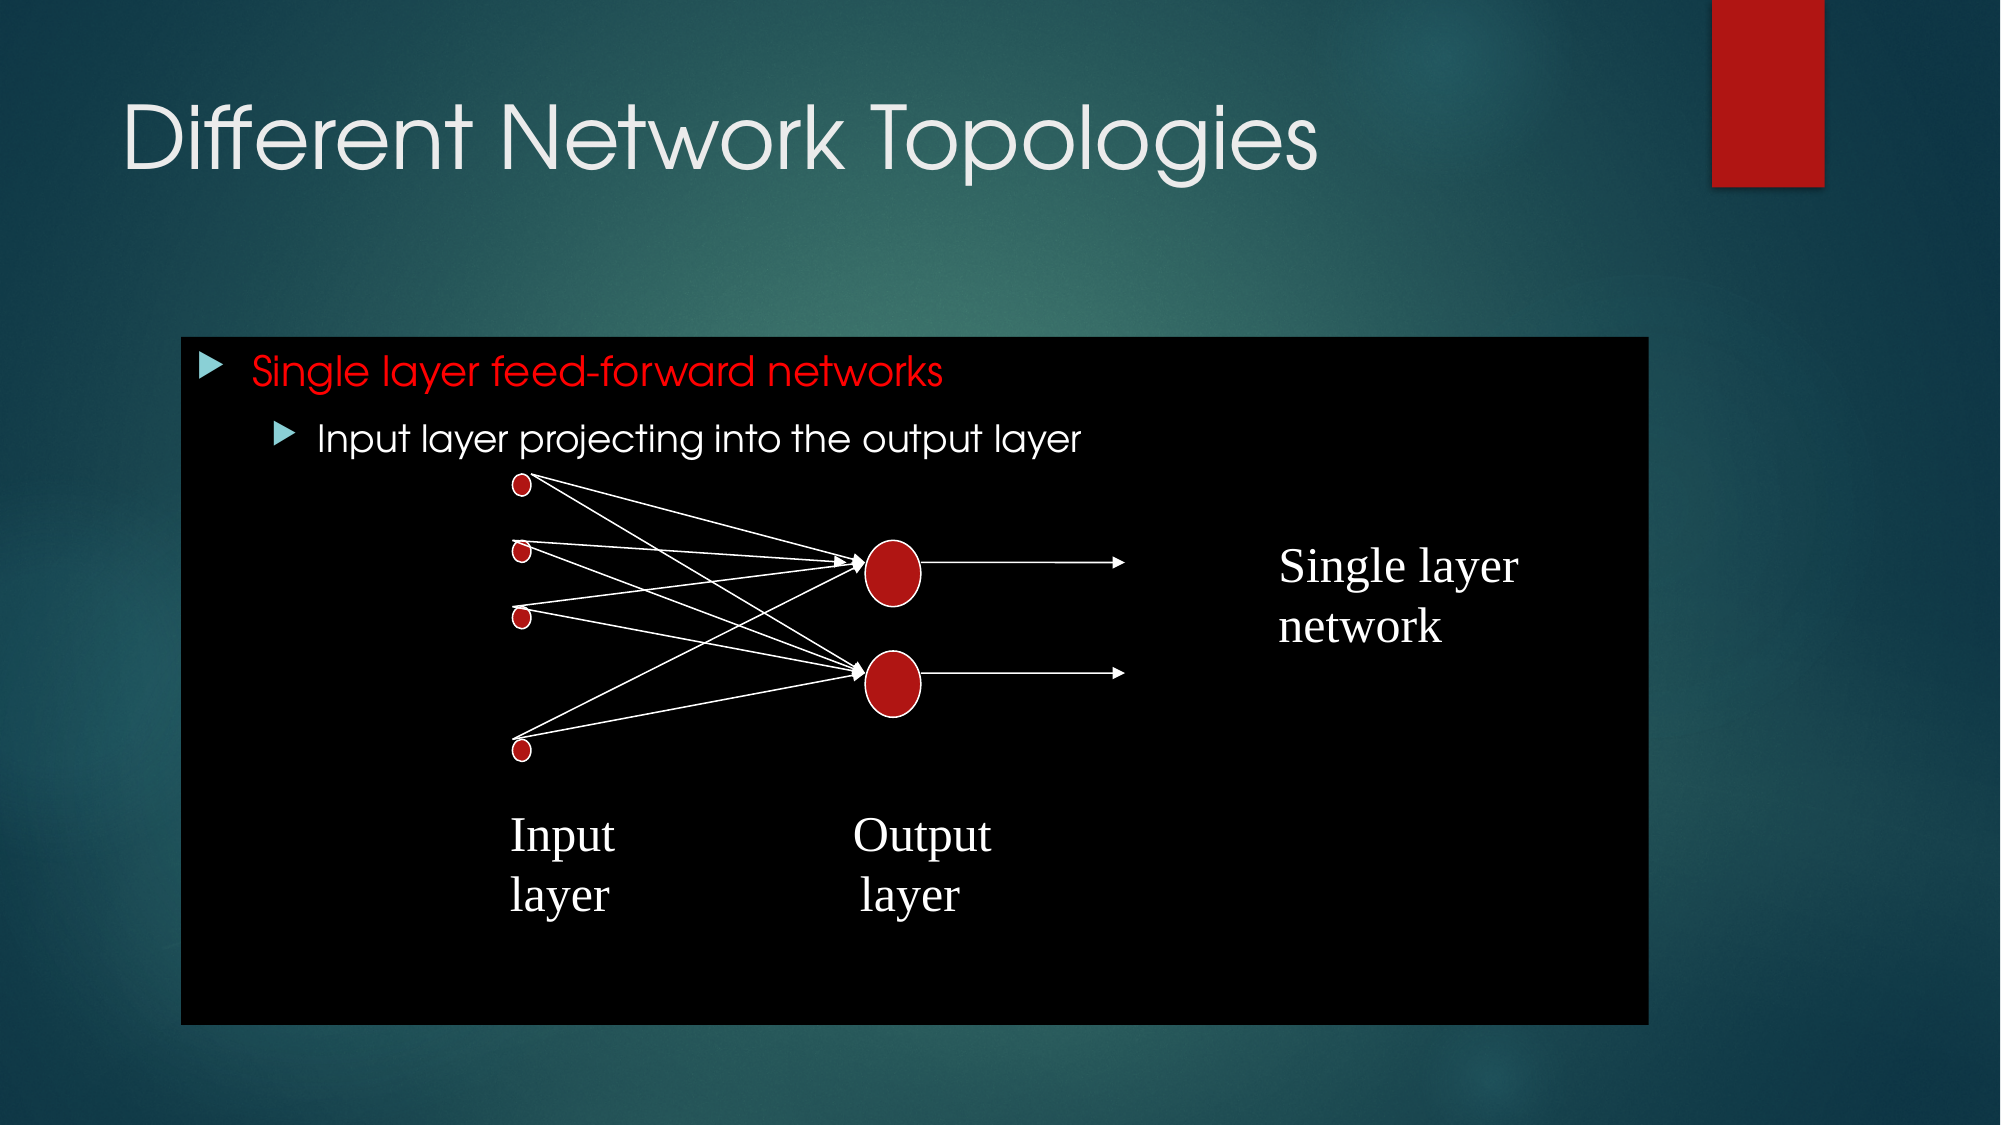

# Different Network Topologies
Single layer feed-forward networks
Input layer projecting into the output layer

Single layer
network
    Input                   Output
    layer                    layer